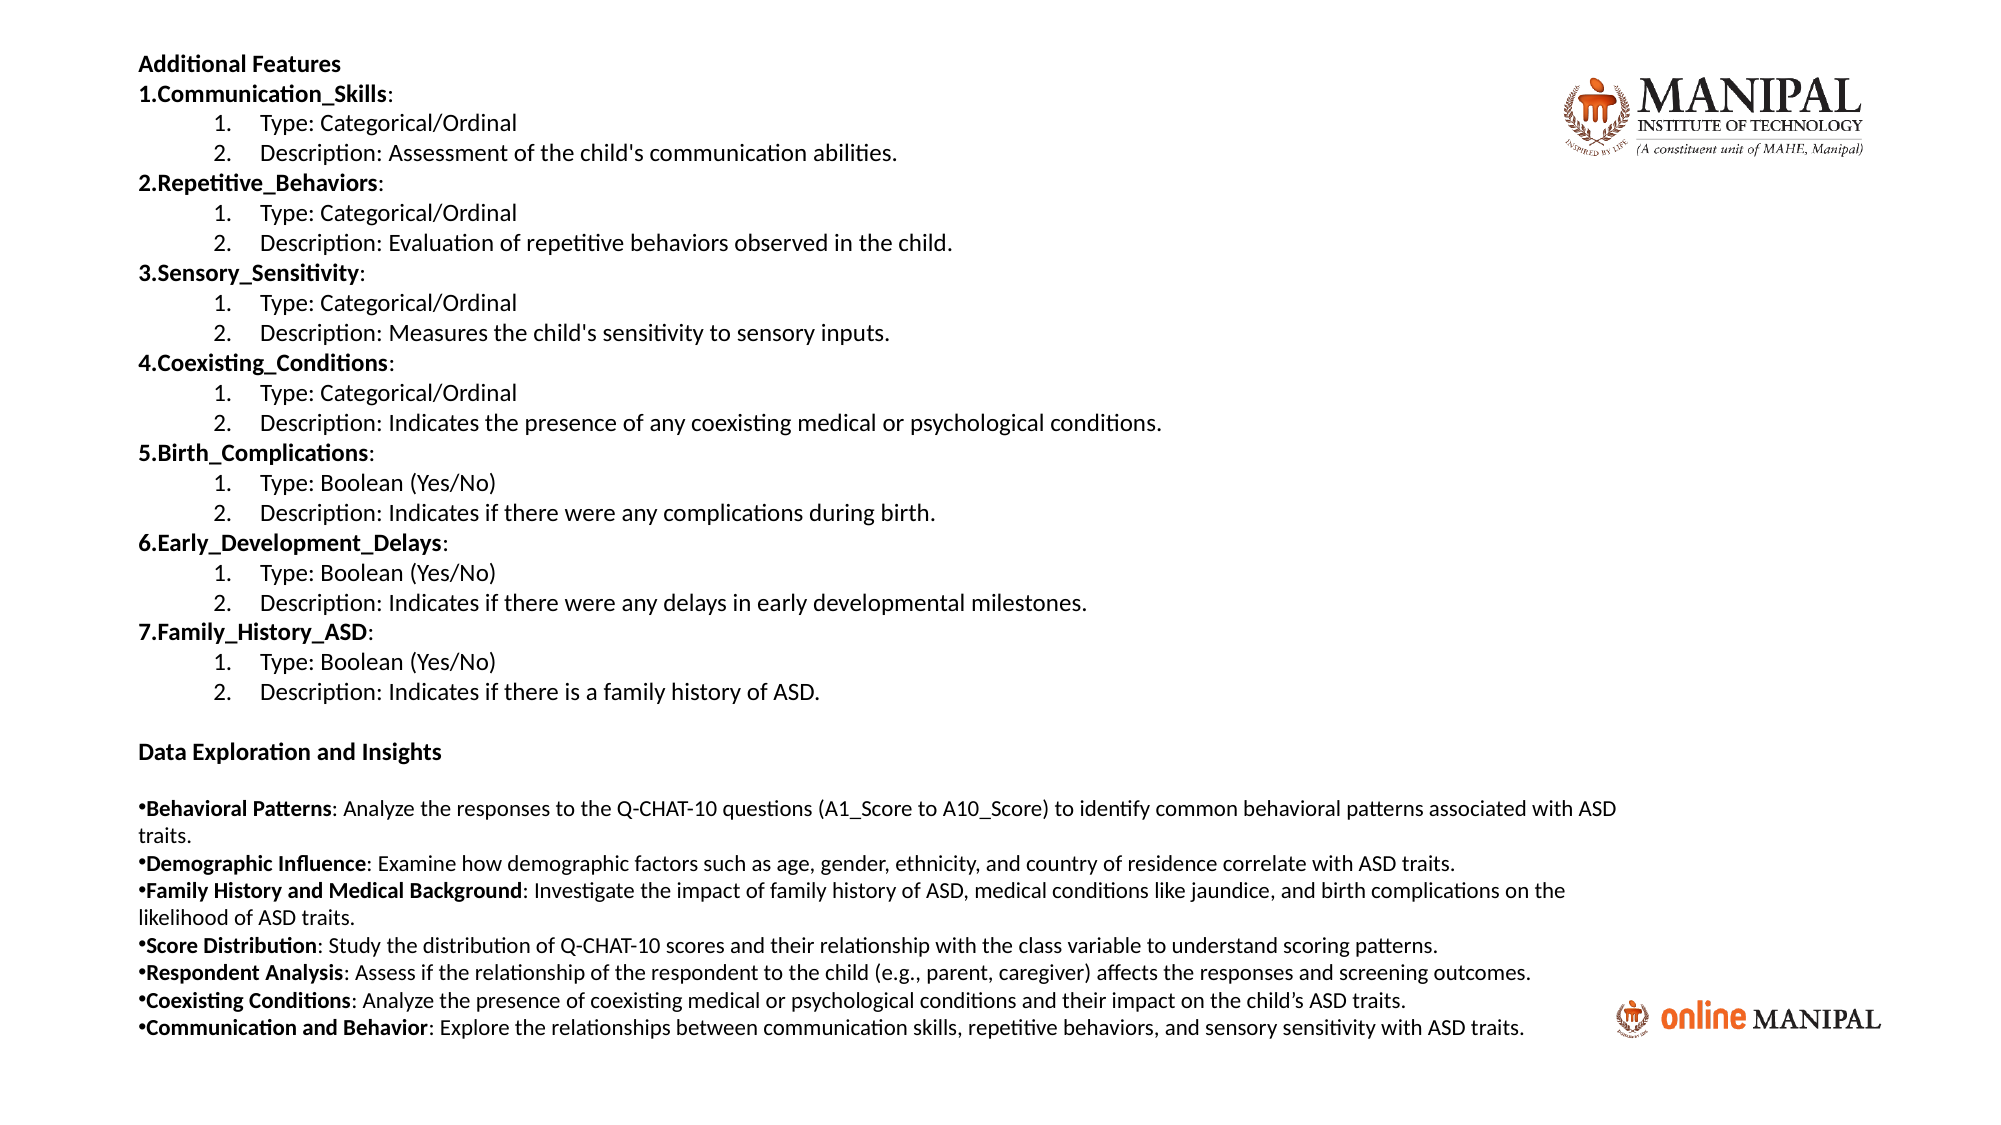

Additional Features
Communication_Skills:
Type: Categorical/Ordinal
Description: Assessment of the child's communication abilities.
Repetitive_Behaviors:
Type: Categorical/Ordinal
Description: Evaluation of repetitive behaviors observed in the child.
Sensory_Sensitivity:
Type: Categorical/Ordinal
Description: Measures the child's sensitivity to sensory inputs.
Coexisting_Conditions:
Type: Categorical/Ordinal
Description: Indicates the presence of any coexisting medical or psychological conditions.
Birth_Complications:
Type: Boolean (Yes/No)
Description: Indicates if there were any complications during birth.
Early_Development_Delays:
Type: Boolean (Yes/No)
Description: Indicates if there were any delays in early developmental milestones.
Family_History_ASD:
Type: Boolean (Yes/No)
Description: Indicates if there is a family history of ASD.

Data Exploration and Insights

Behavioral Patterns: Analyze the responses to the Q-CHAT-10 questions (A1_Score to A10_Score) to identify common behavioral patterns associated with ASD traits.
Demographic Influence: Examine how demographic factors such as age, gender, ethnicity, and country of residence correlate with ASD traits.
Family History and Medical Background: Investigate the impact of family history of ASD, medical conditions like jaundice, and birth complications on the likelihood of ASD traits.
Score Distribution: Study the distribution of Q-CHAT-10 scores and their relationship with the class variable to understand scoring patterns.
Respondent Analysis: Assess if the relationship of the respondent to the child (e.g., parent, caregiver) affects the responses and screening outcomes.
Coexisting Conditions: Analyze the presence of coexisting medical or psychological conditions and their impact on the child’s ASD traits.
Communication and Behavior: Explore the relationships between communication skills, repetitive behaviors, and sensory sensitivity with ASD traits.